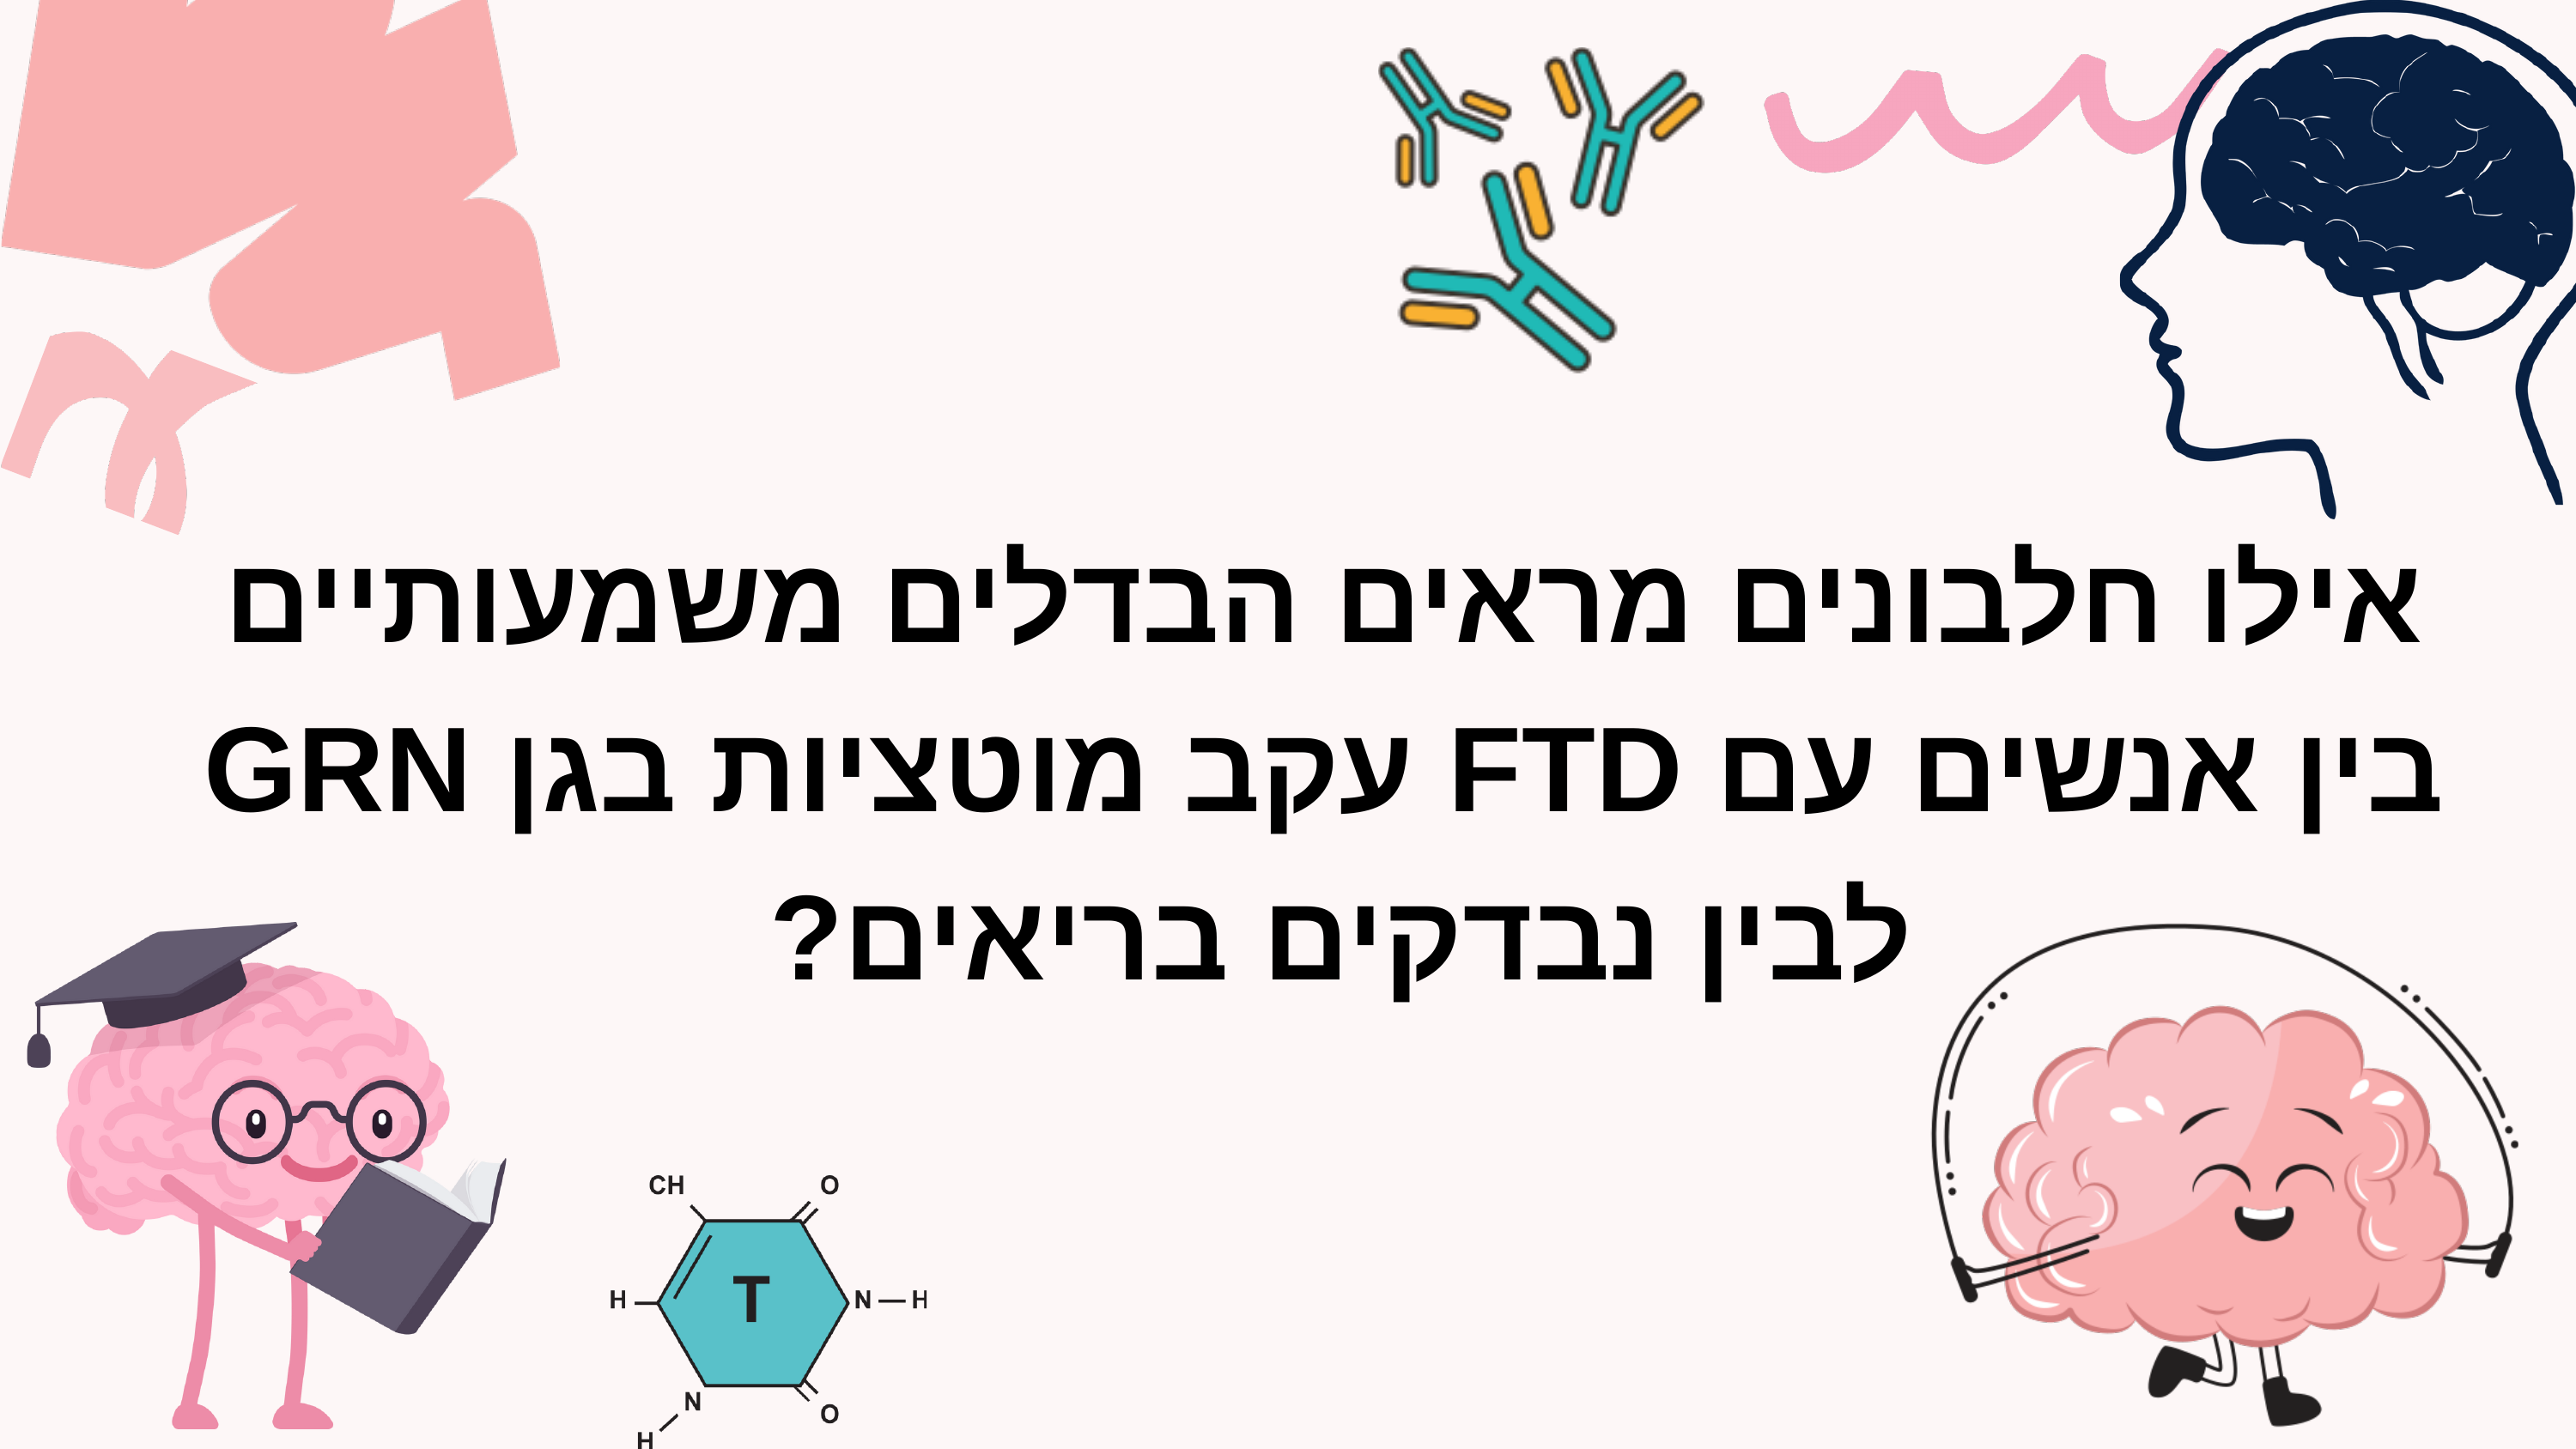

אילו חלבונים מראים הבדלים משמעותיים בין אנשים עם FTD עקב מוטציות בגן GRN לבין נבדקים בריאים?